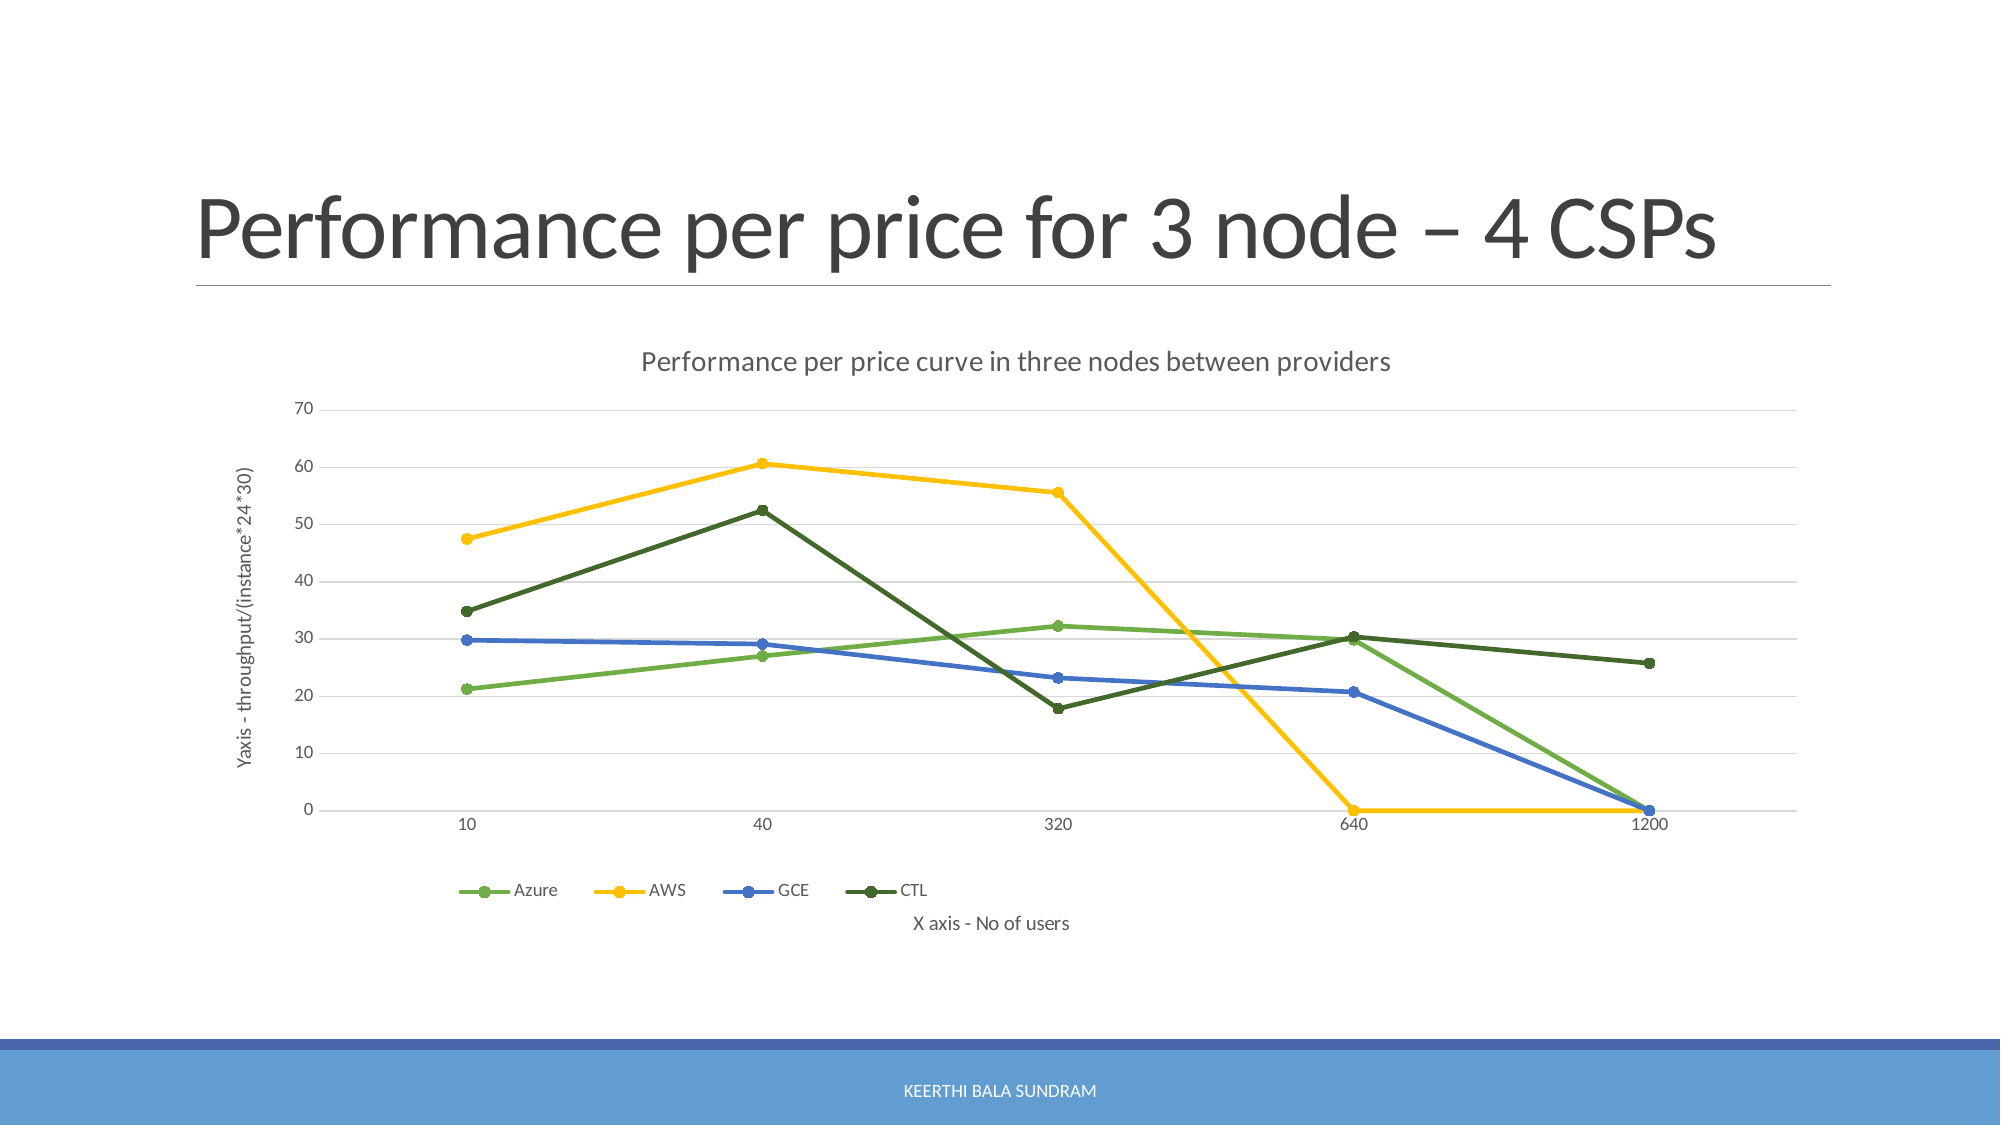

# Performance per price for 3 node – 4 CSPs

### Chart: Performance per price curve in three nodes between providers

| Category |  |  |  |  |
|---|---|---|---|---|
| 10 | 21.257746538593544 | 47.49859163466791 | 29.812859572838335 | 34.86263317161325 |
| 40 | 27.03924729945832 | 60.673983328094465 | 29.13086312187049 | 52.49826728460005 |
| 320 | 32.29790680587674 | 55.586164585676144 | 23.217037765064845 | 17.829285518312012 |
| 640 | 29.867626940190394 | 0.0 | 20.74312086258425 | 30.39749007902225 |
| 1200 | 0.0 | 0.0 | 0.0 | 25.777807769279963 |
Keerthi Bala Sundram